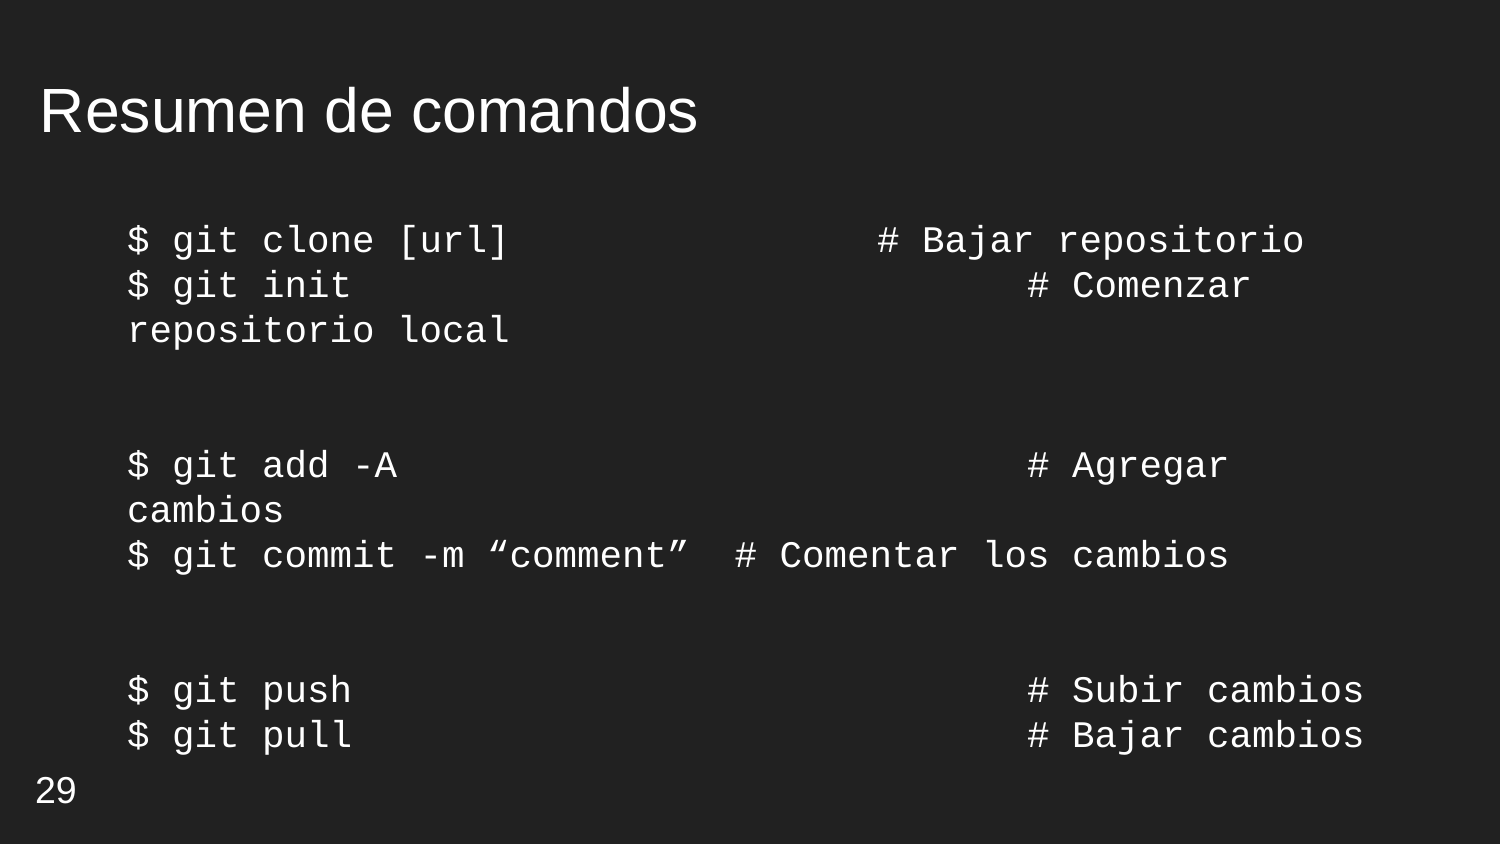

# Resumen de comandos

$ git clone [url]			# Bajar repositorio
$ git init					# Comenzar repositorio local

$ git add -A					# Agregar cambios
$ git commit -m “comment”  # Comentar los cambios

$ git push					# Subir cambios
$ git pull					# Bajar cambios

29